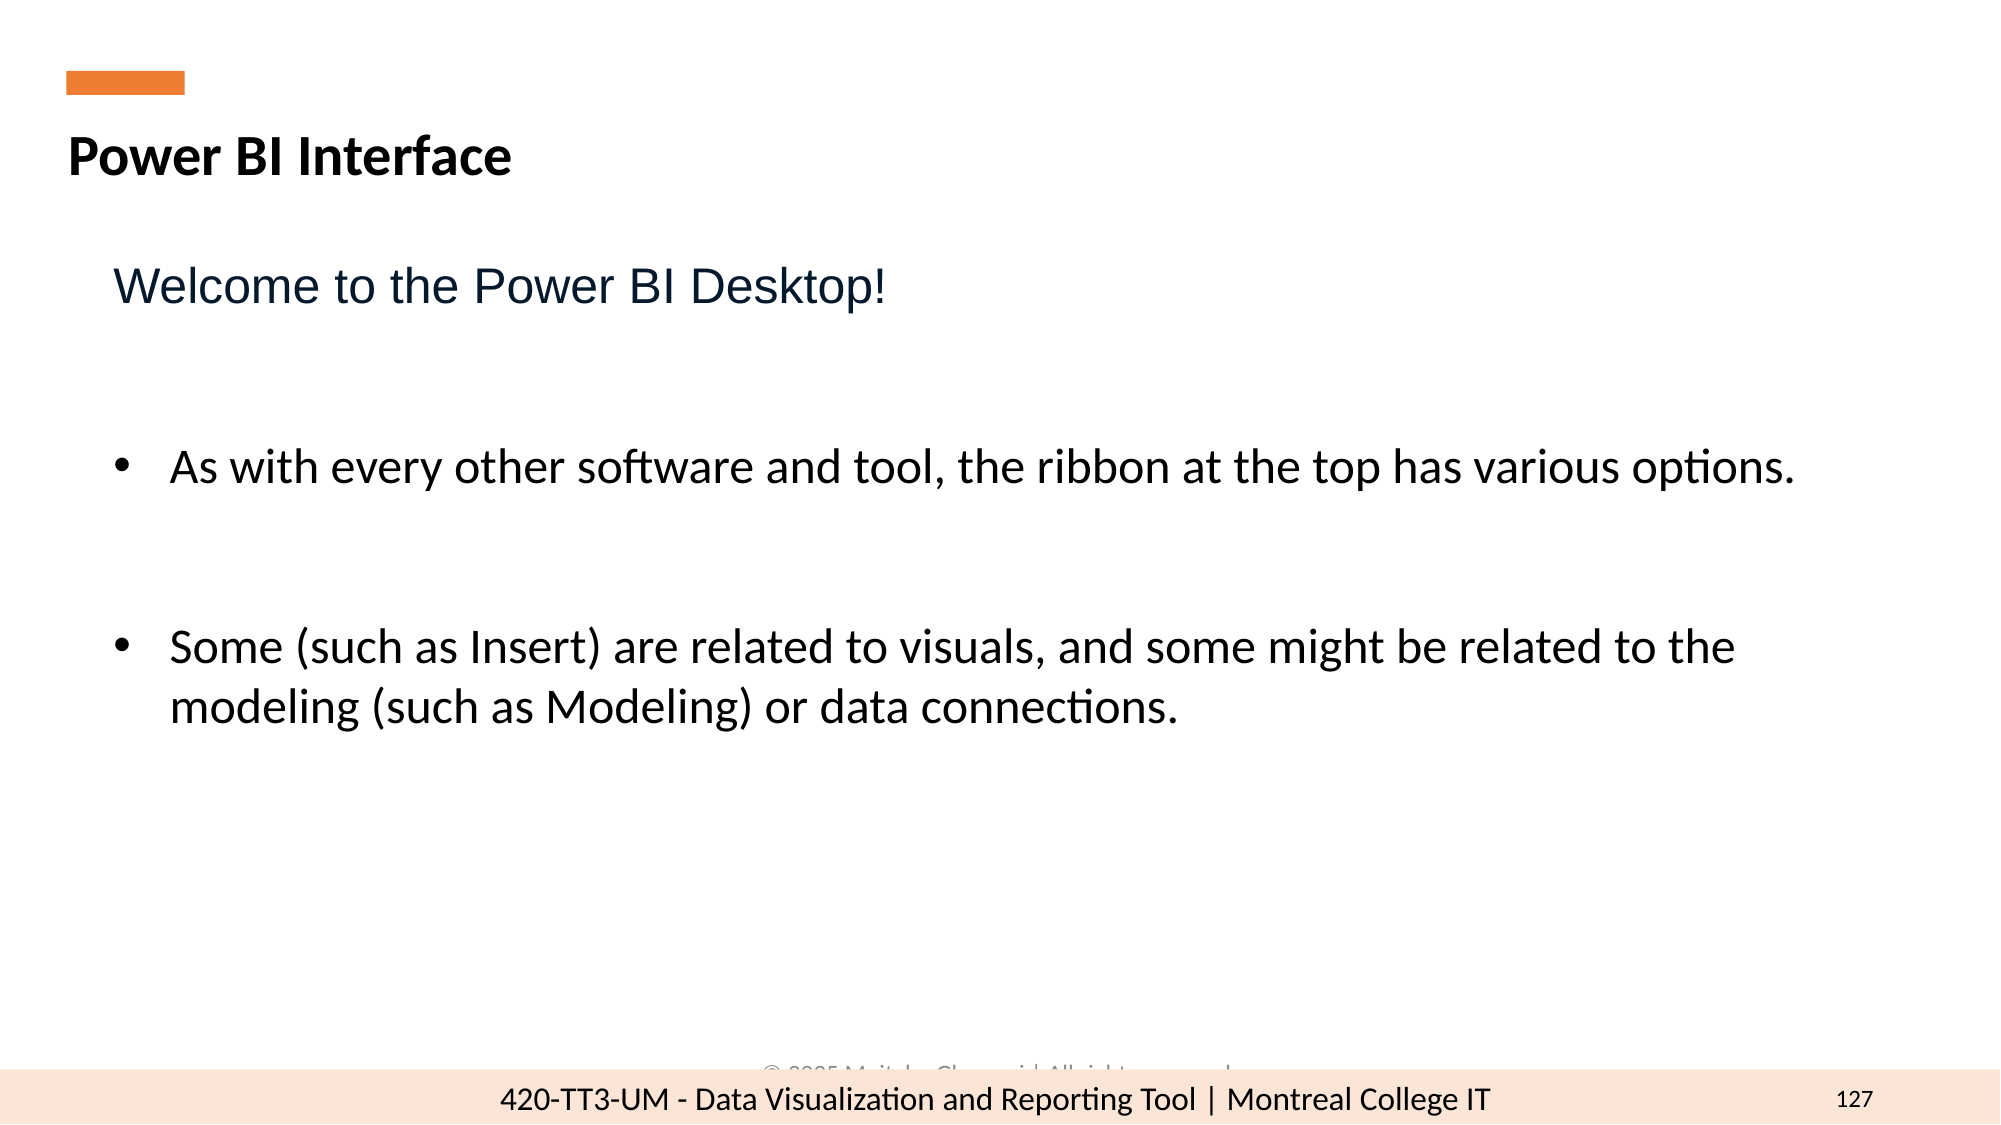

Power BI Interface
Welcome to the Power BI Desktop!

As with every other software and tool, the ribbon at the top has various options.

Some (such as Insert) are related to visuals, and some might be related to the modeling (such as Modeling) or data connections.
© 2025 Mojtaba Ghasemi | All rights reserved.
127
420-TT3-UM - Data Visualization and Reporting Tool | Montreal College IT